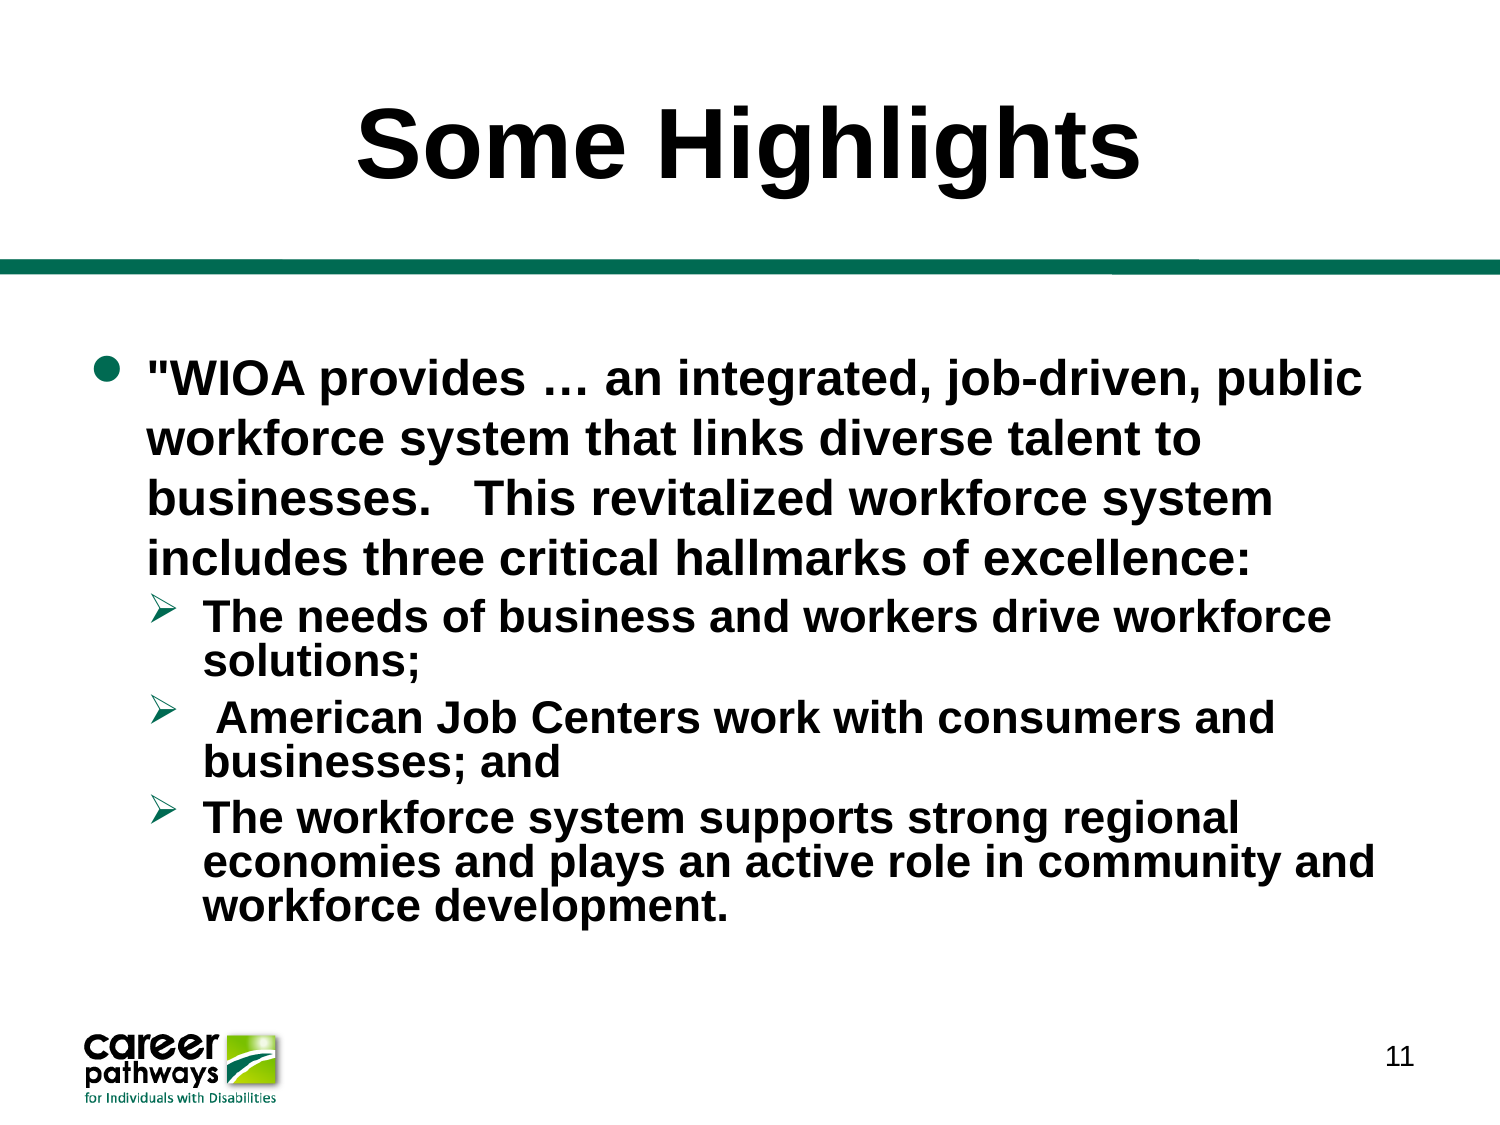

# Some Highlights
"WIOA provides … an integrated, job-driven, public workforce system that links diverse talent to businesses.   This revitalized workforce system includes three critical hallmarks of excellence:
The needs of business and workers drive workforce solutions;
 American Job Centers work with consumers and businesses; and
The workforce system supports strong regional economies and plays an active role in community and workforce development.
11